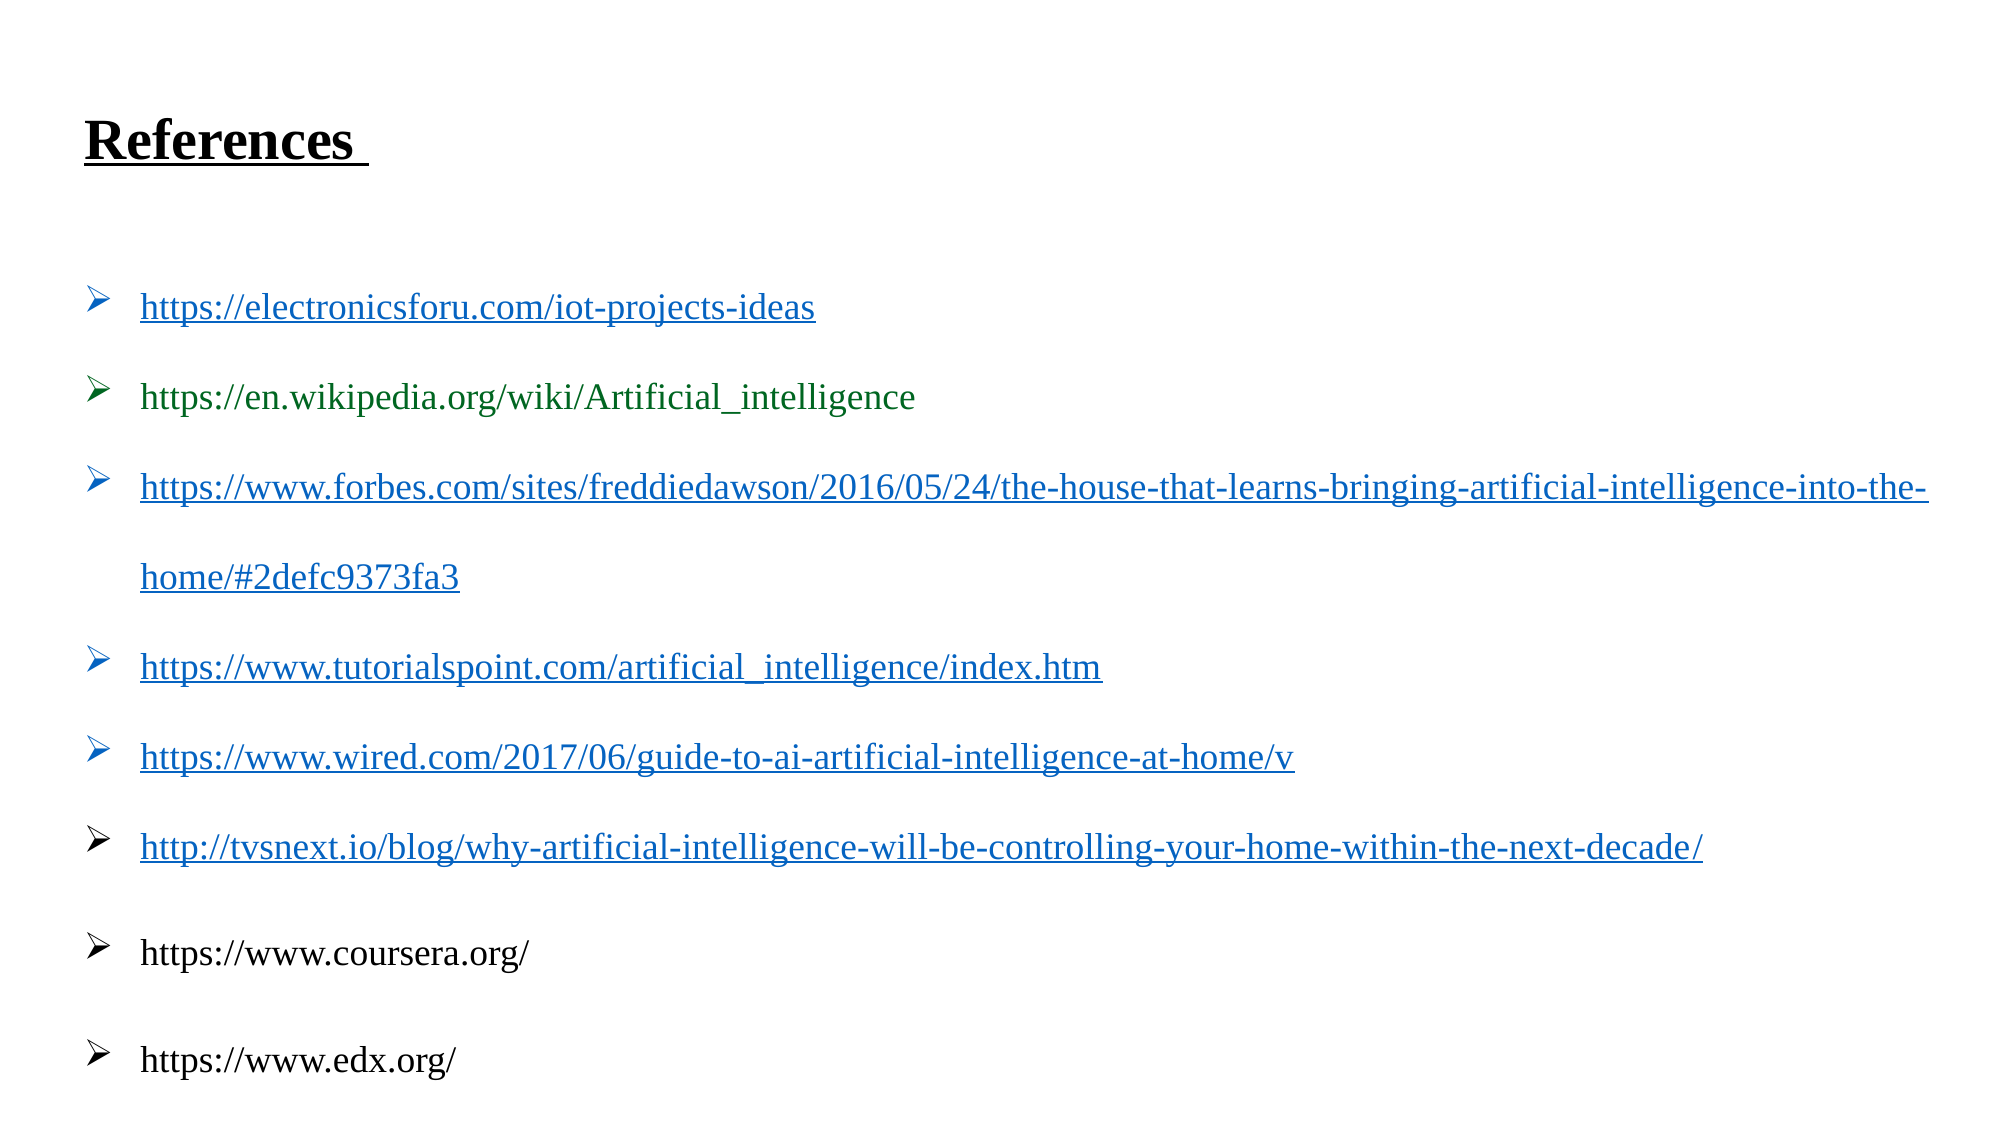

# References
https://electronicsforu.com/iot-projects-ideas
https://en.wikipedia.org/wiki/Artificial_intelligence
https://www.forbes.com/sites/freddiedawson/2016/05/24/the-house-that-learns-bringing-artificial-intelligence-into-the-home/#2defc9373fa3
https://www.tutorialspoint.com/artificial_intelligence/index.htm
https://www.wired.com/2017/06/guide-to-ai-artificial-intelligence-at-home/v
http://tvsnext.io/blog/why-artificial-intelligence-will-be-controlling-your-home-within-the-next-decade/
https://www.coursera.org/
https://www.edx.org/